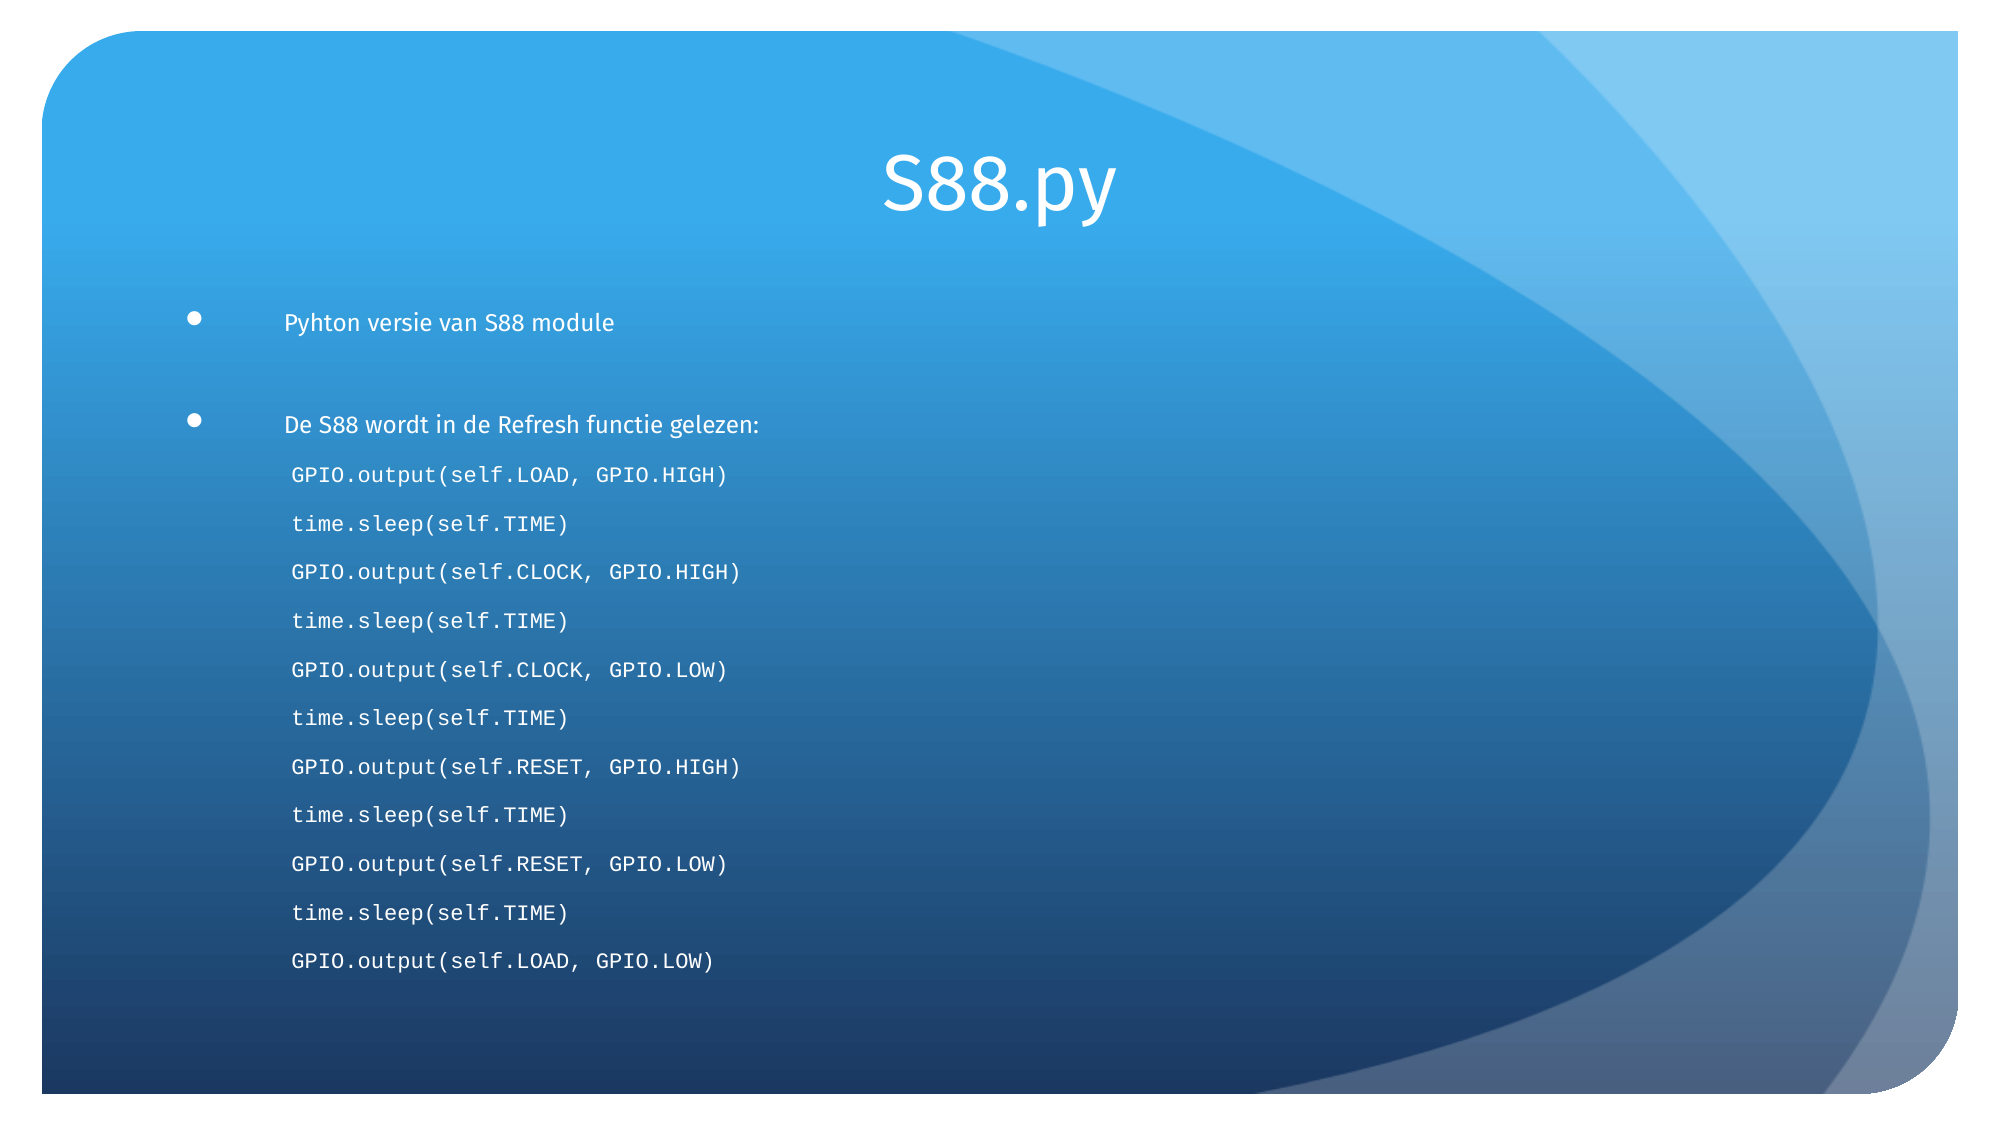

# S88.py
Pyhton versie van S88 module

De S88 wordt in de Refresh functie gelezen:
        GPIO.output(self.LOAD, GPIO.HIGH)
        time.sleep(self.TIME)
        GPIO.output(self.CLOCK, GPIO.HIGH)
        time.sleep(self.TIME)
        GPIO.output(self.CLOCK, GPIO.LOW)
        time.sleep(self.TIME)
        GPIO.output(self.RESET, GPIO.HIGH)
        time.sleep(self.TIME)
        GPIO.output(self.RESET, GPIO.LOW)
        time.sleep(self.TIME)
        GPIO.output(self.LOAD, GPIO.LOW)